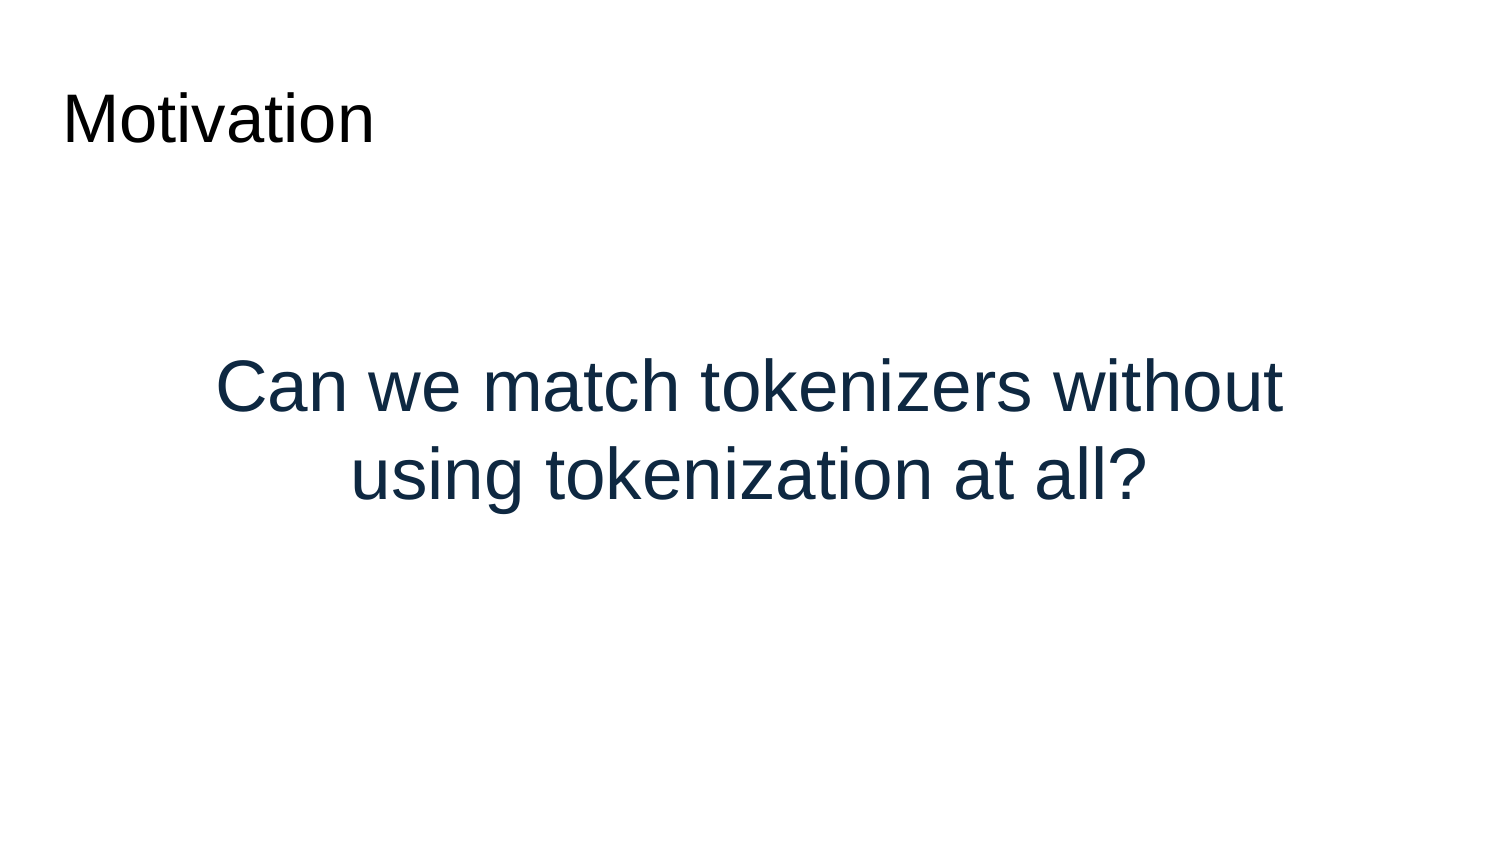

# Motivation
Can we match tokenizers without using tokenization at all?